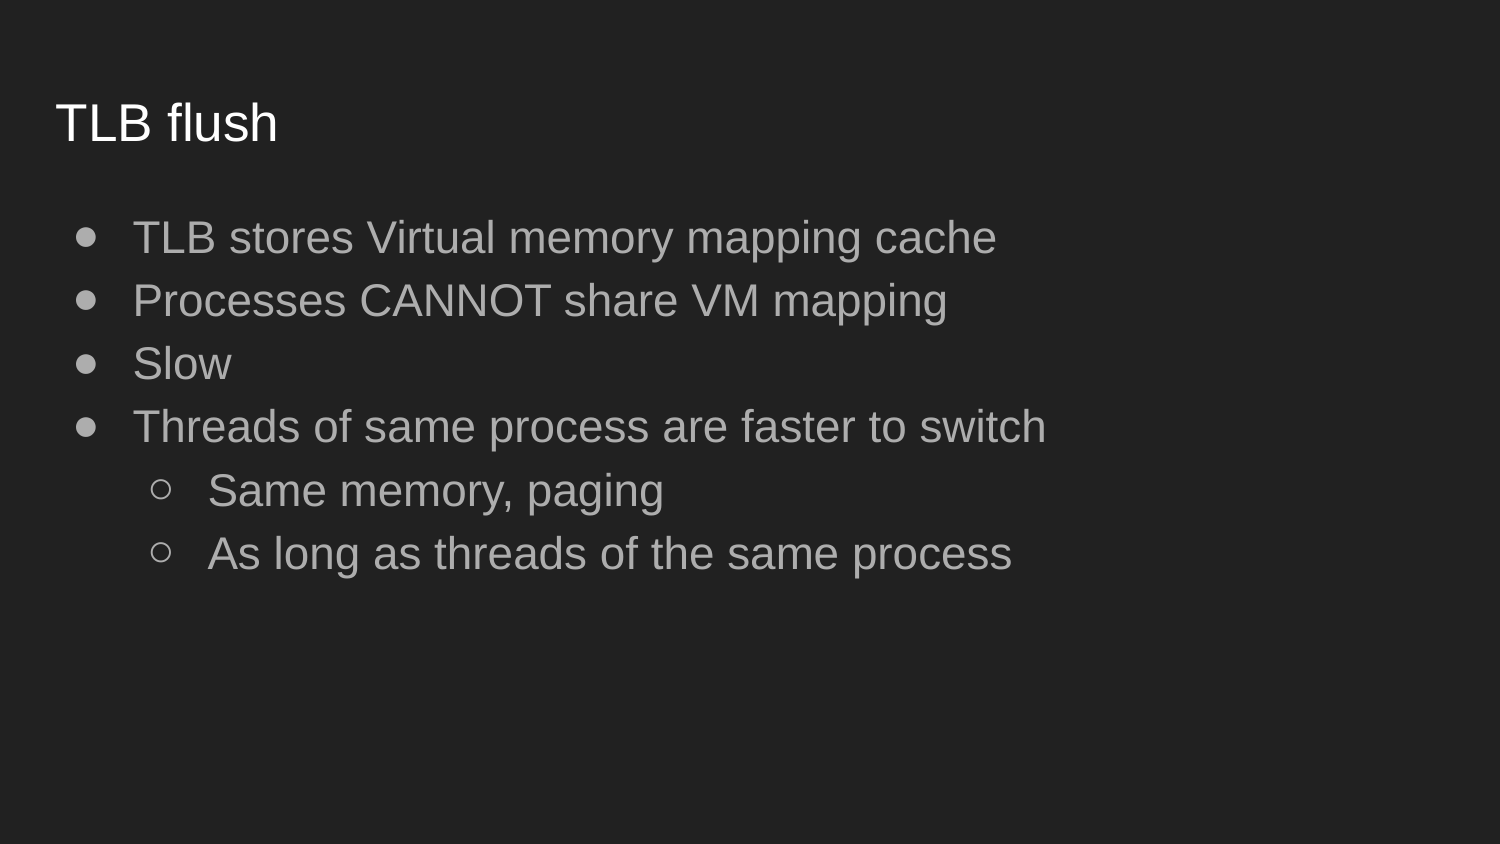

# TLB flush
TLB stores Virtual memory mapping cache
Processes CANNOT share VM mapping
Slow
Threads of same process are faster to switch
Same memory, paging
As long as threads of the same process